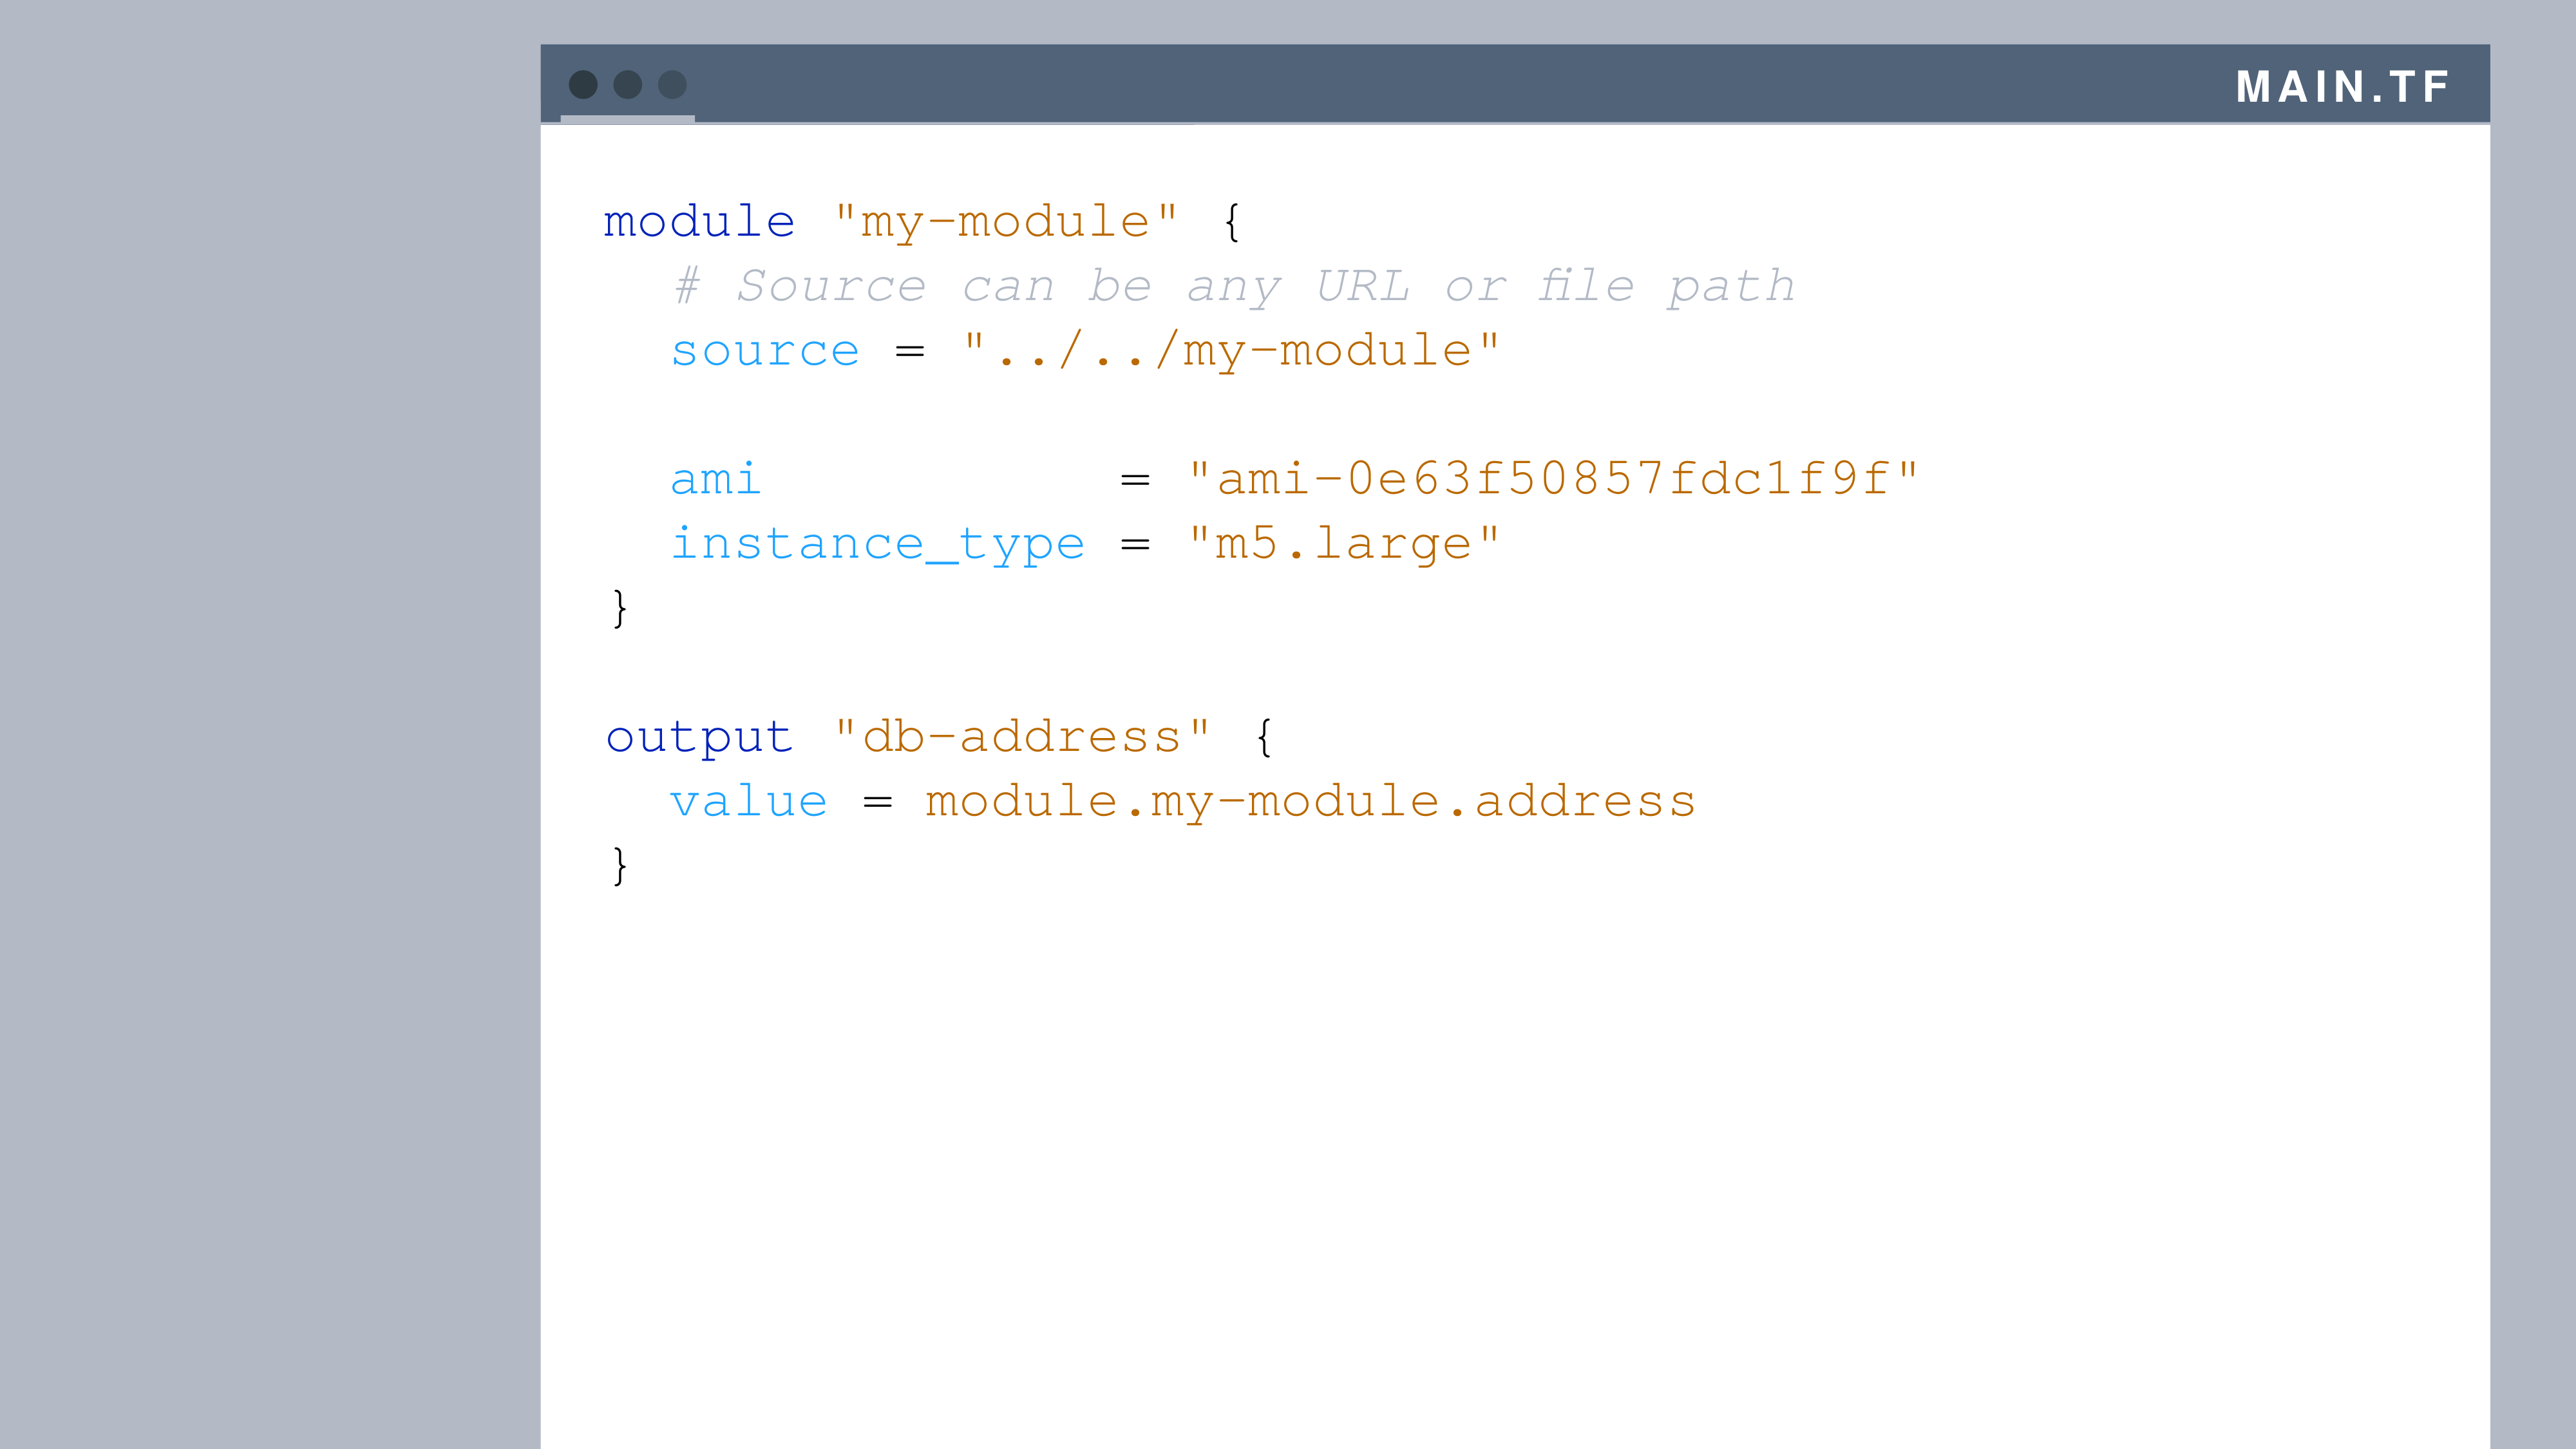

main.tf
module "my-module" {
  # Source can be any URL or file path
  source = "../../my-module"

  ami           = "ami-0e63f50857fdc1f9f"
  instance_type = "m5.large"
}

output "db-address" {
  value = module.my-module.address
}

152